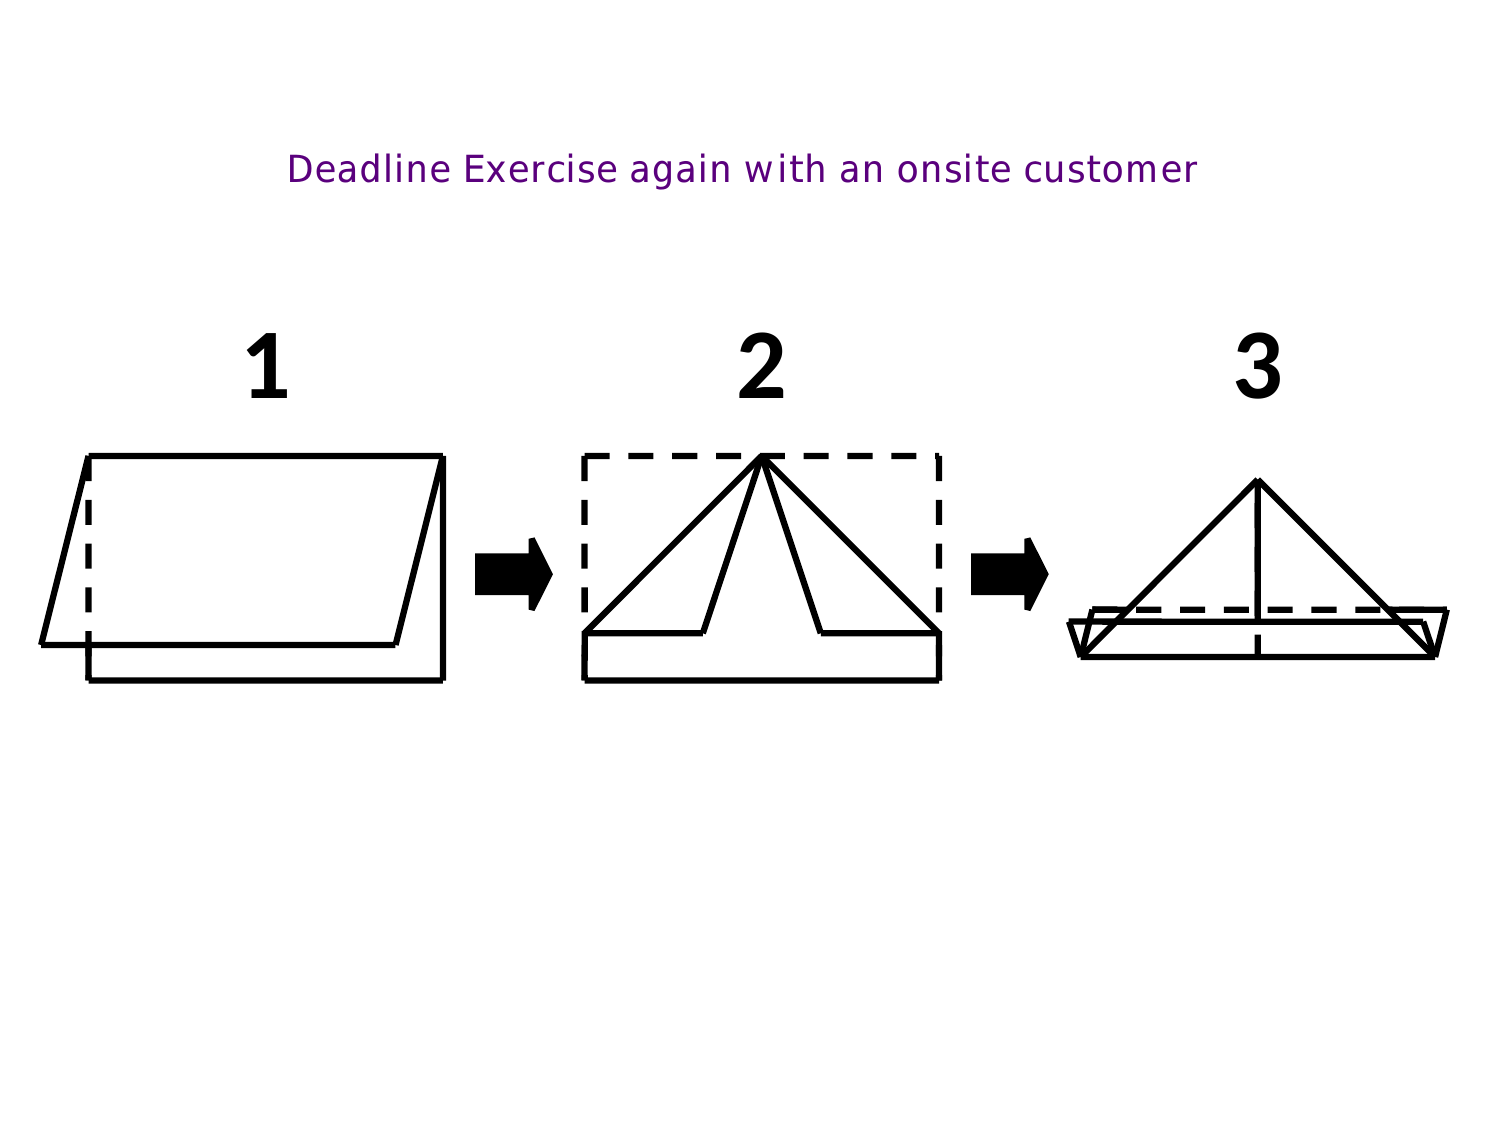

Deadline Exercise again with an onsite customer
1
2
3